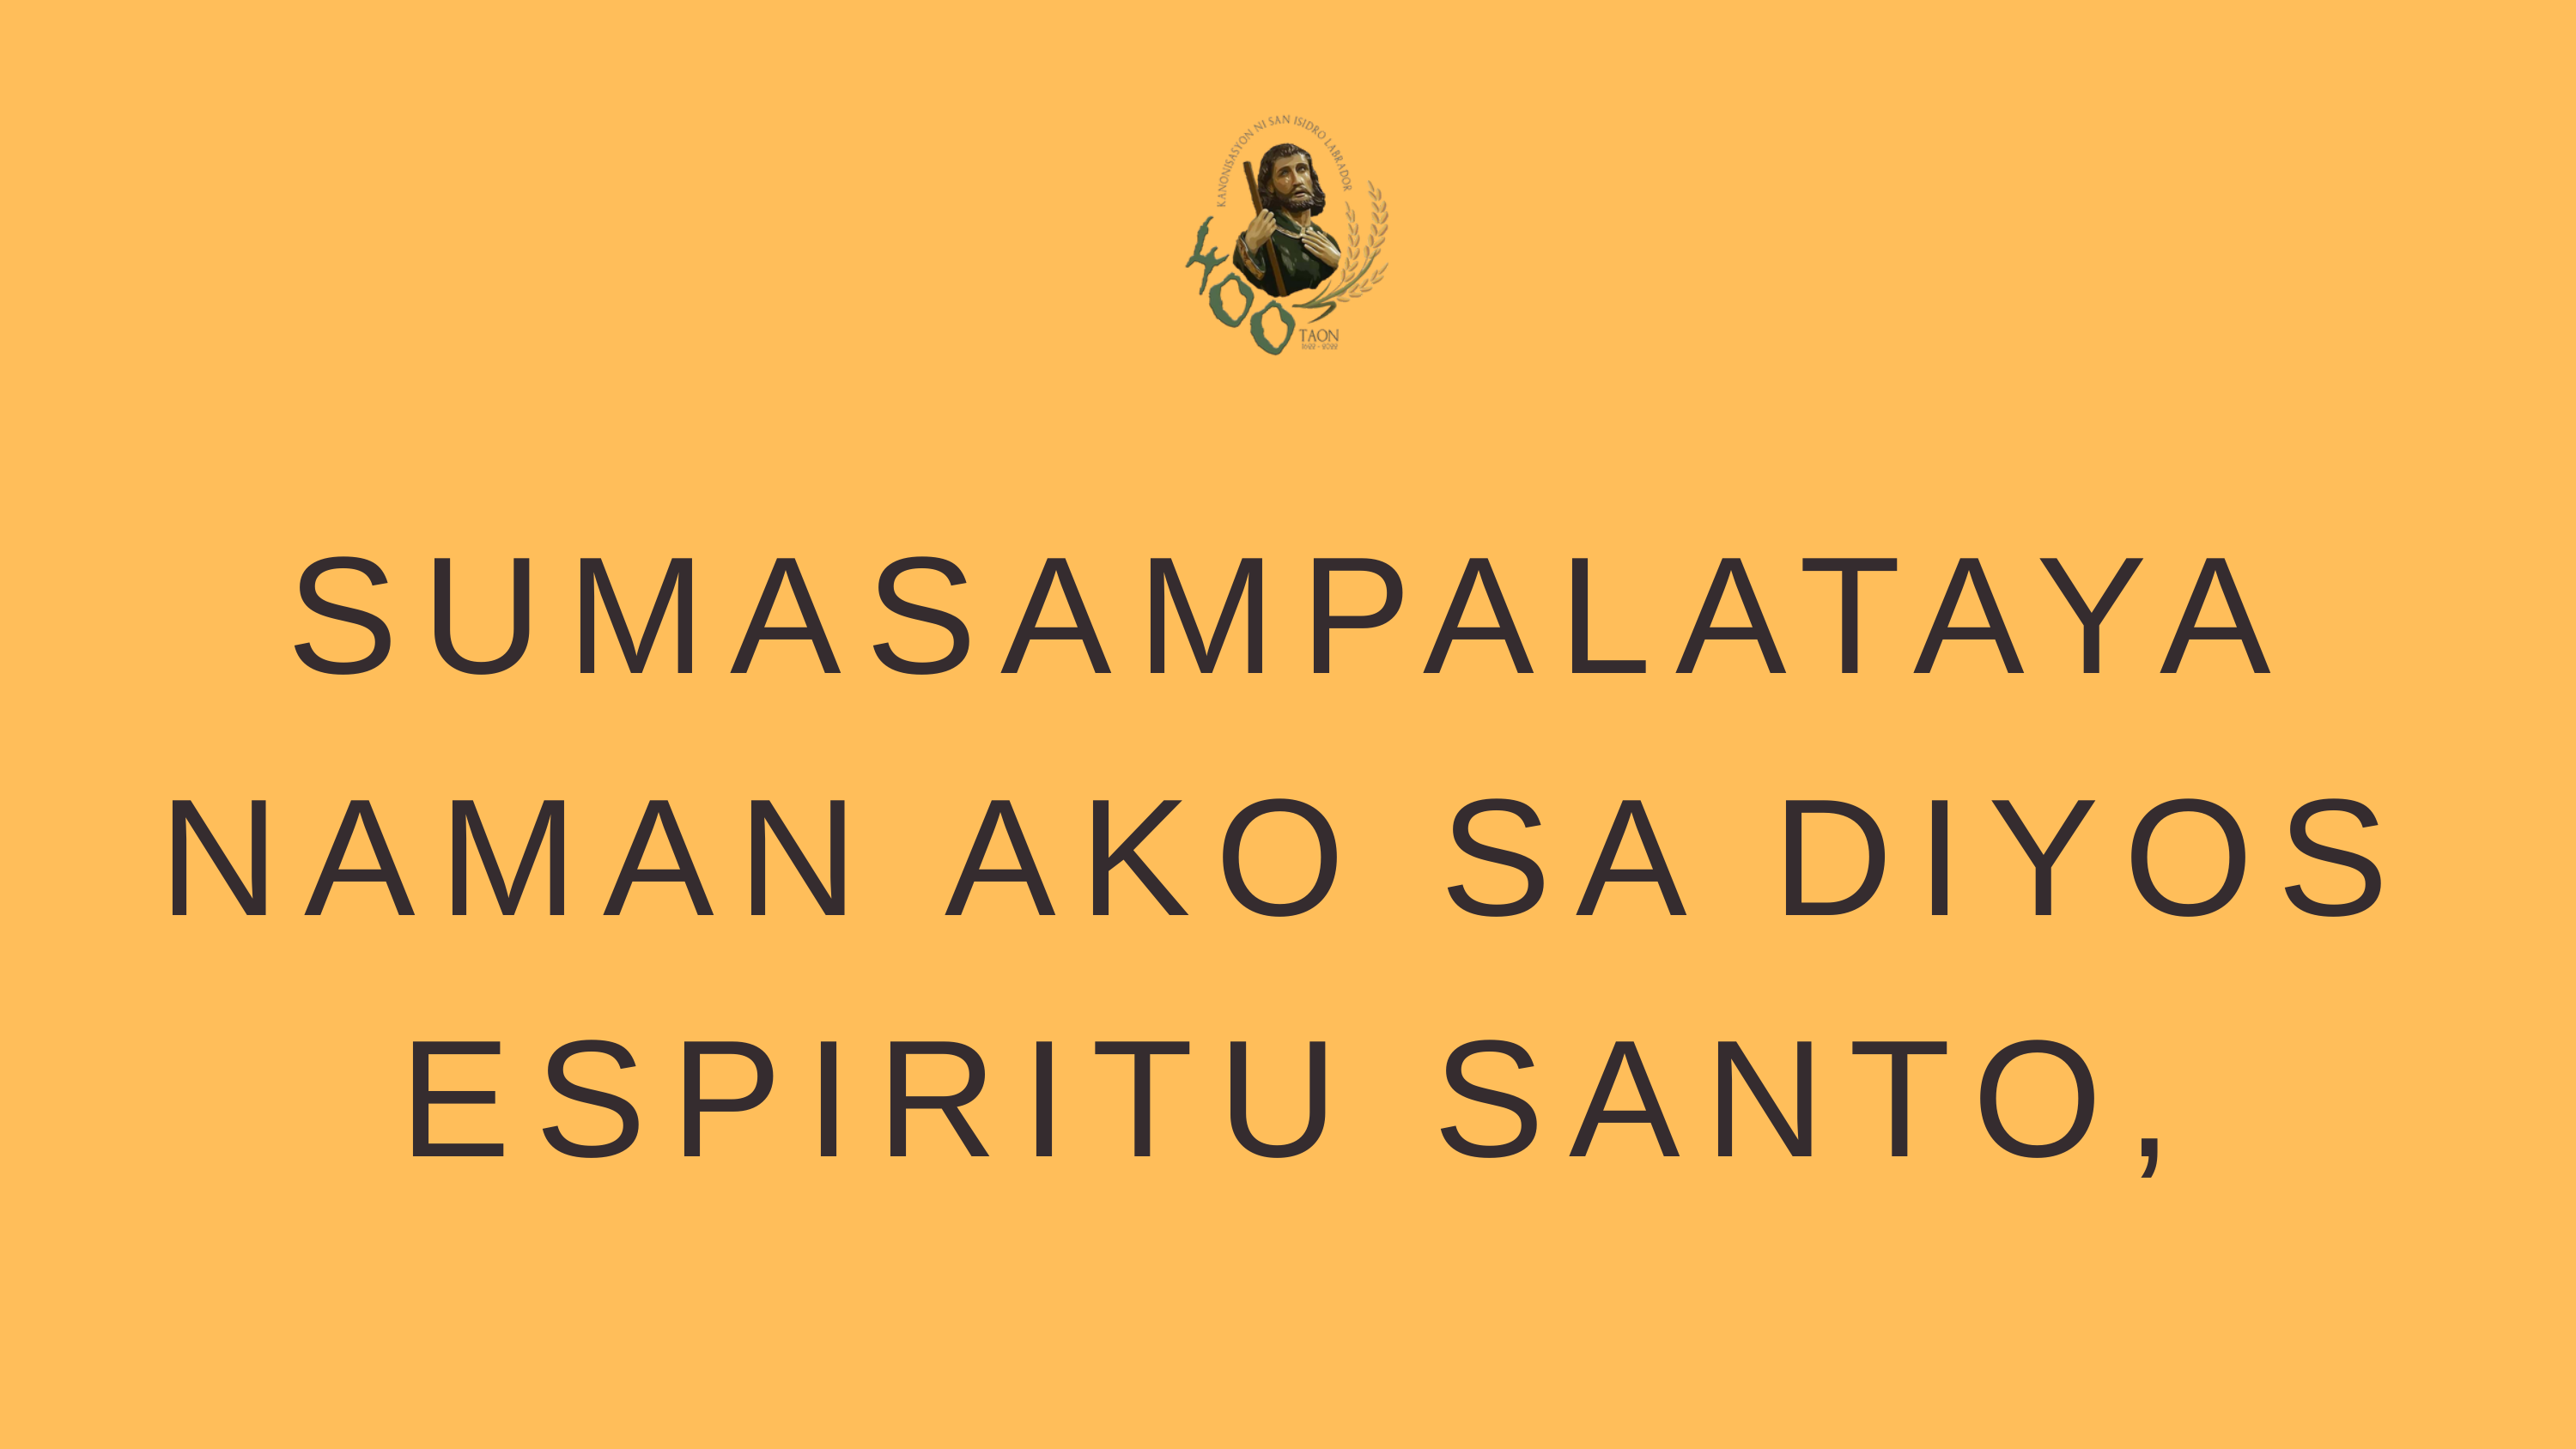

SUMASAMPALATAYA NAMAN AKO SA DIYOS ESPIRITU SANTO,